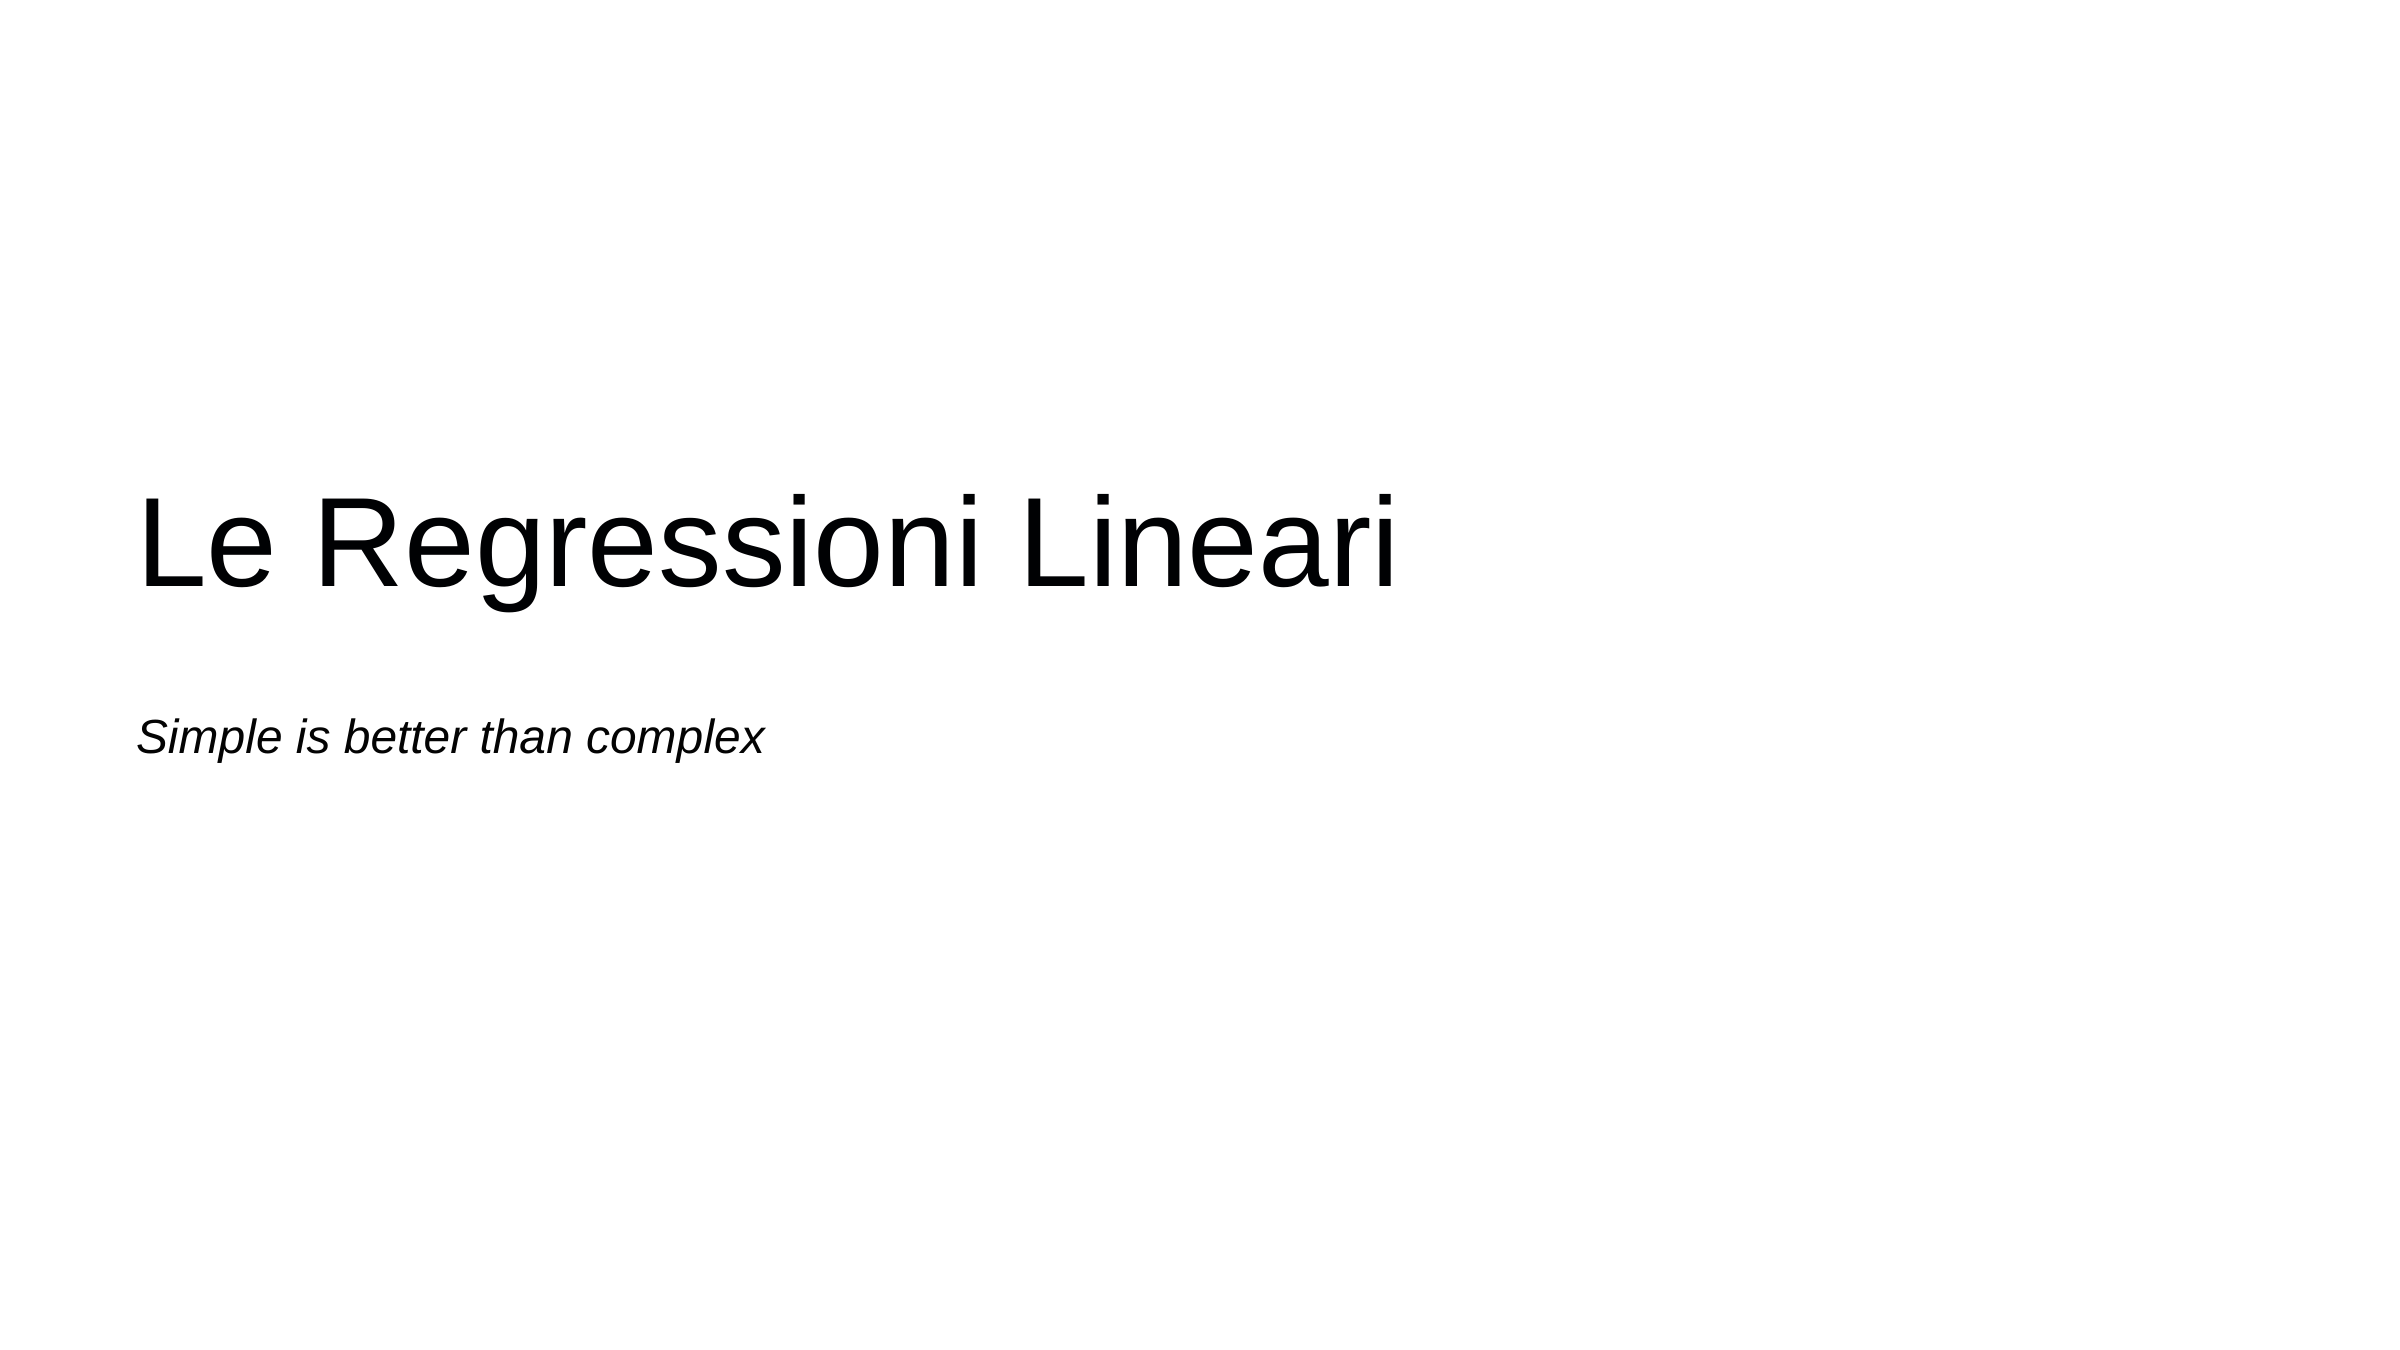

Le Regressioni Lineari
Simple is better than complex